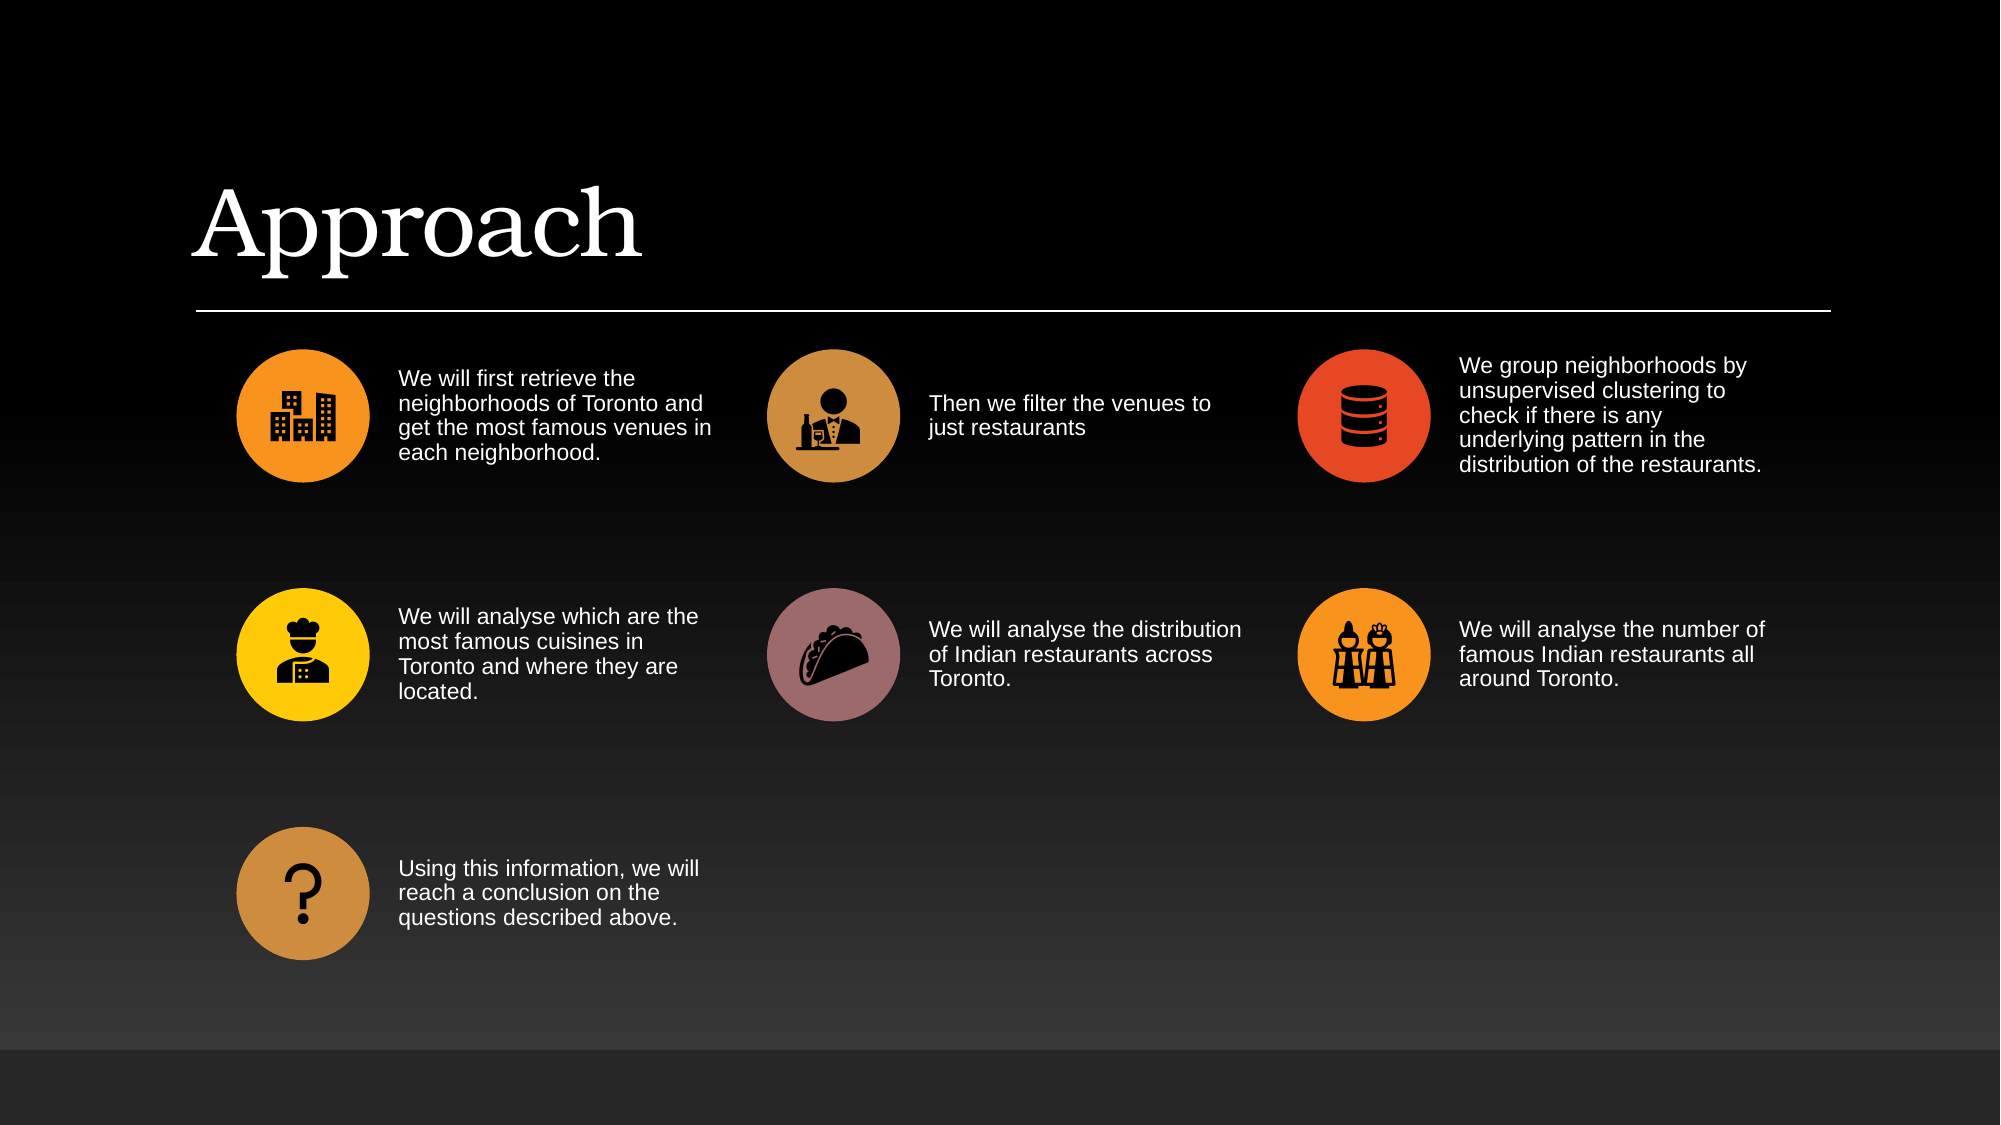

# Approach
We will first retrieve the neighborhoods of Toronto and get the most famous venues in each neighborhood.
Then we filter the venues to just restaurants
We group neighborhoods by unsupervised clustering to check if there is any underlying pattern in the distribution of the restaurants.
We will analyse which are the most famous cuisines in Toronto and where they are located.
We will analyse the distribution of Indian restaurants across Toronto.
We will analyse the number of famous Indian restaurants all around Toronto.
Using this information, we will reach a conclusion on the questions described above.